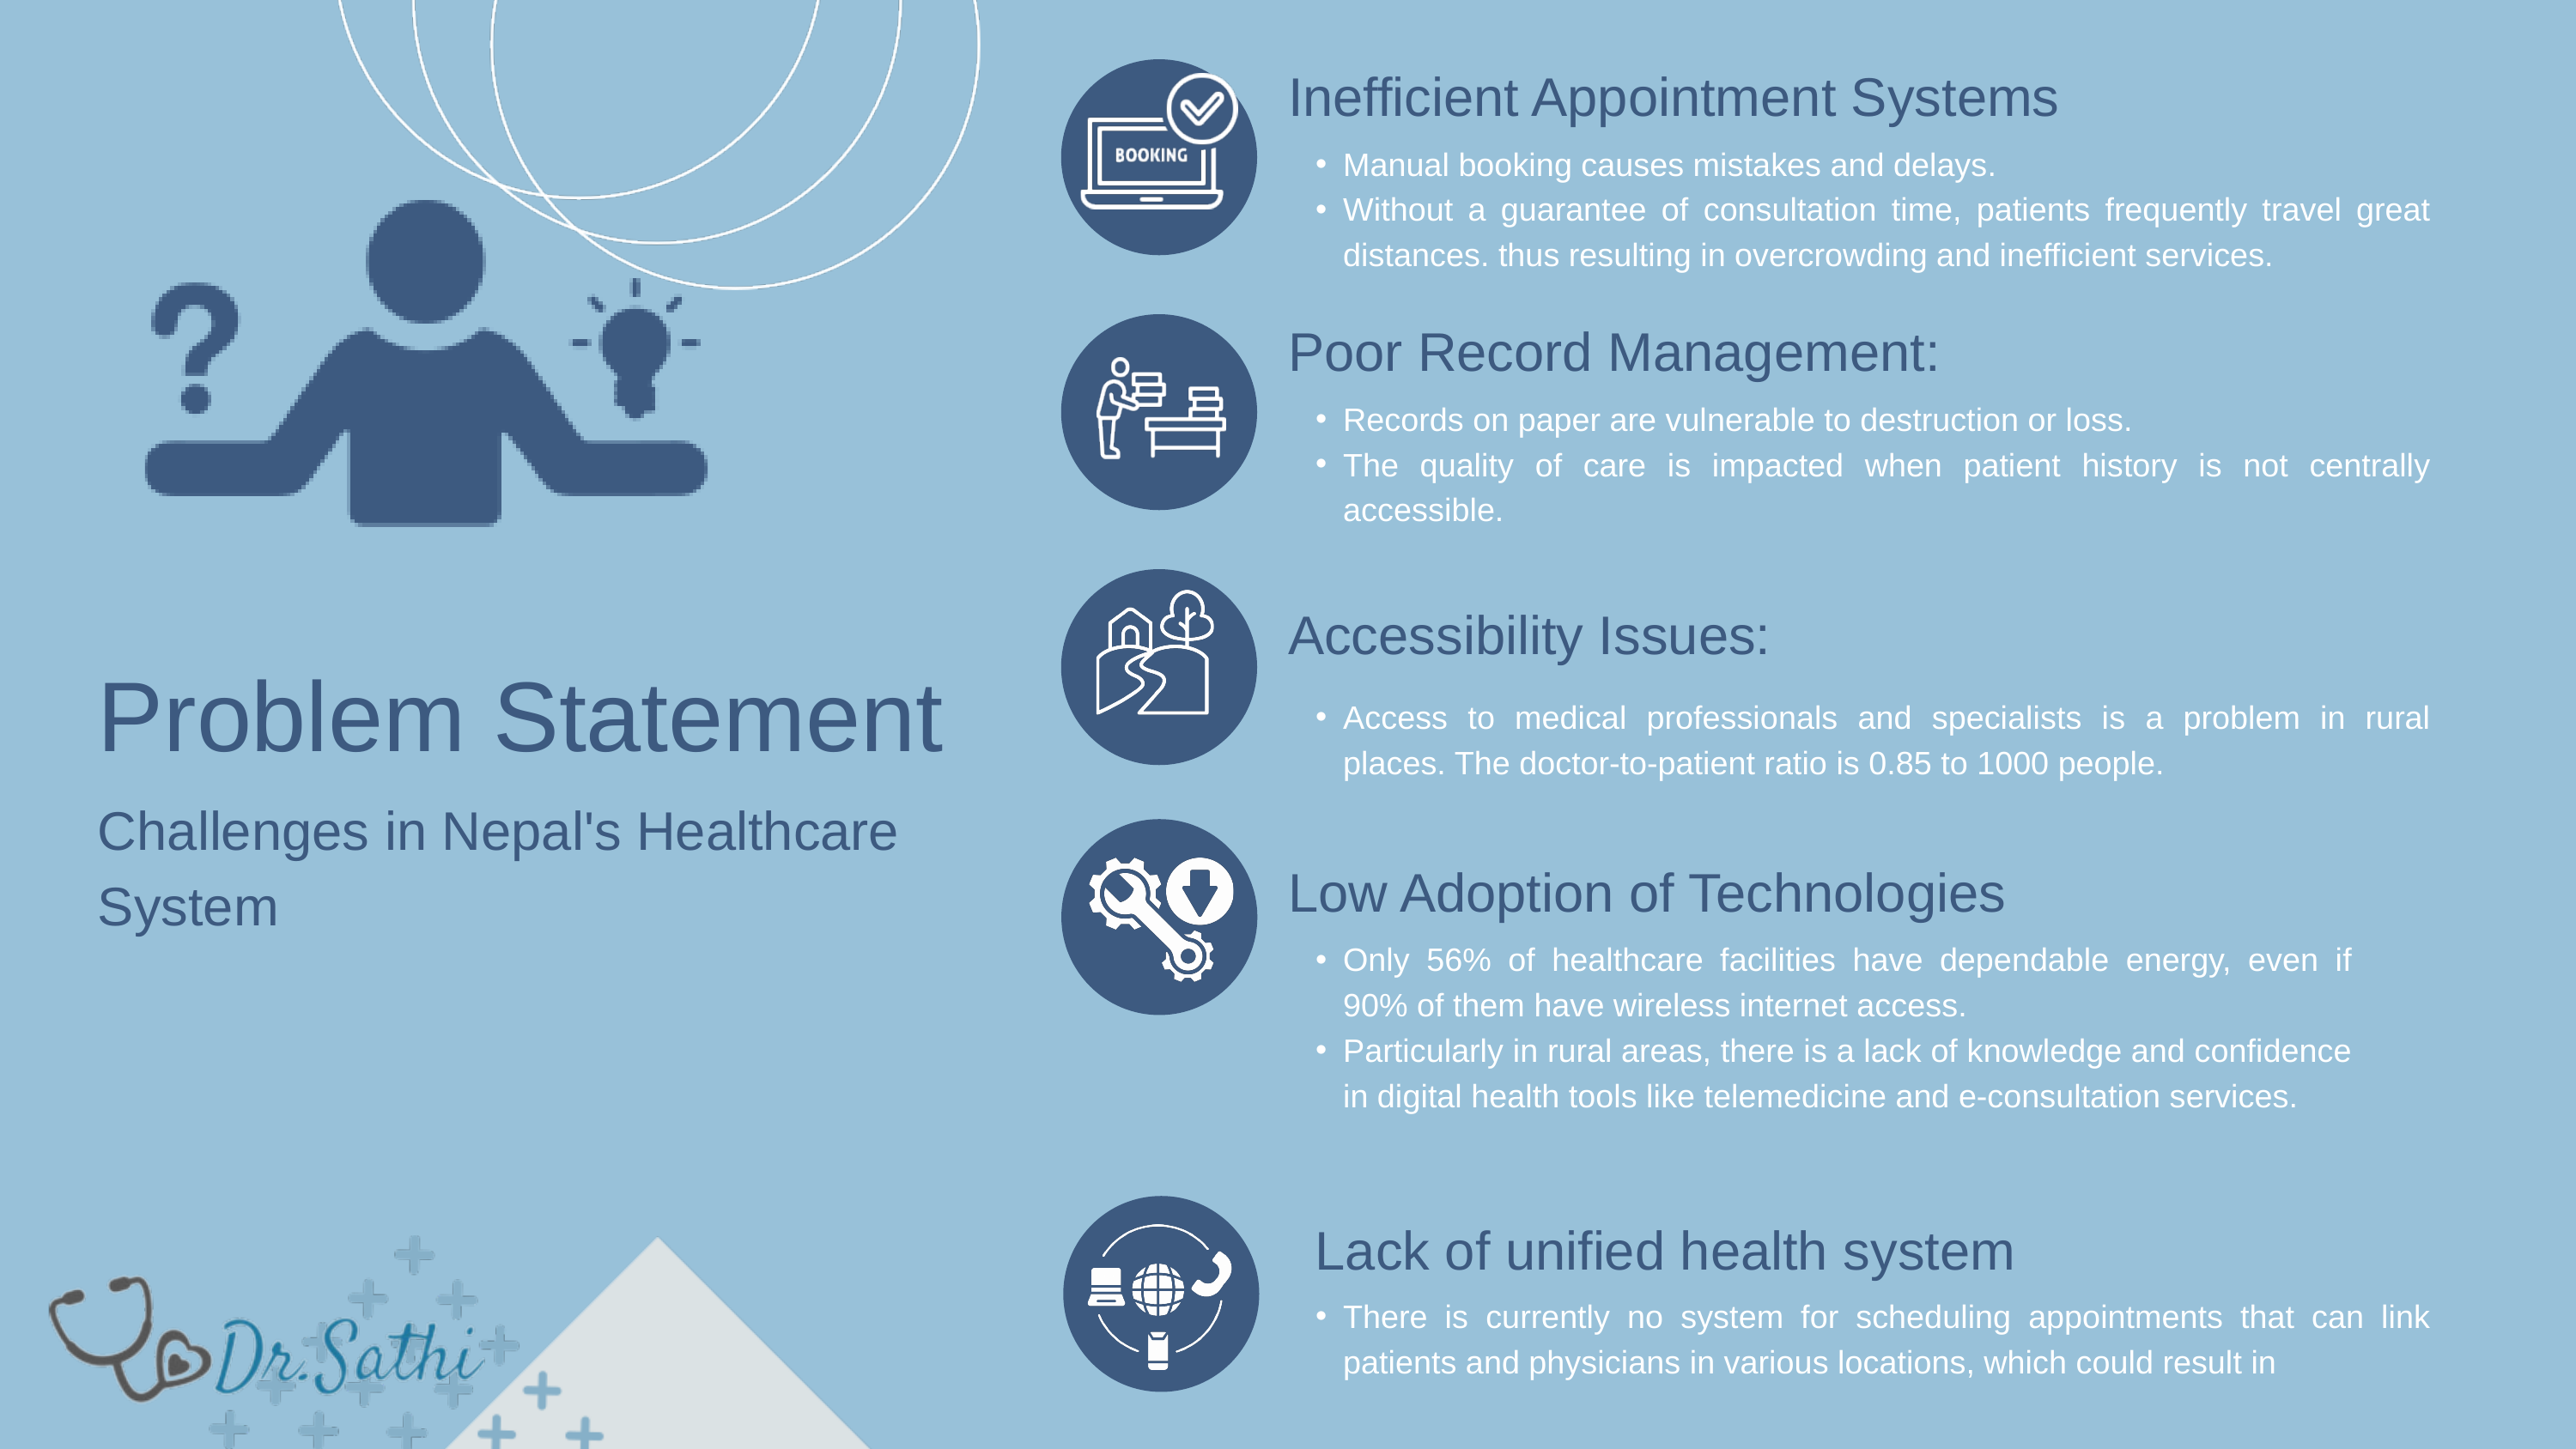

Inefficient Appointment Systems

Manual booking causes mistakes and delays.
Without a guarantee of consultation time, patients frequently travel great distances. thus resulting in overcrowding and inefficient services.

Poor Record Management:

Records on paper are vulnerable to destruction or loss.
The quality of care is impacted when patient history is not centrally accessible.

Accessibility Issues:

Problem Statement
Access to medical professionals and specialists is a problem in rural places. The doctor-to-patient ratio is 0.85 to 1000 people.
Challenges in Nepal's Healthcare System

Low Adoption of Technologies

Only 56% of healthcare facilities have dependable energy, even if 90% of them have wireless internet access.
Particularly in rural areas, there is a lack of knowledge and confidence in digital health tools like telemedicine and e-consultation services.

Lack of unified health system

There is currently no system for scheduling appointments that can link patients and physicians in various locations, which could result in